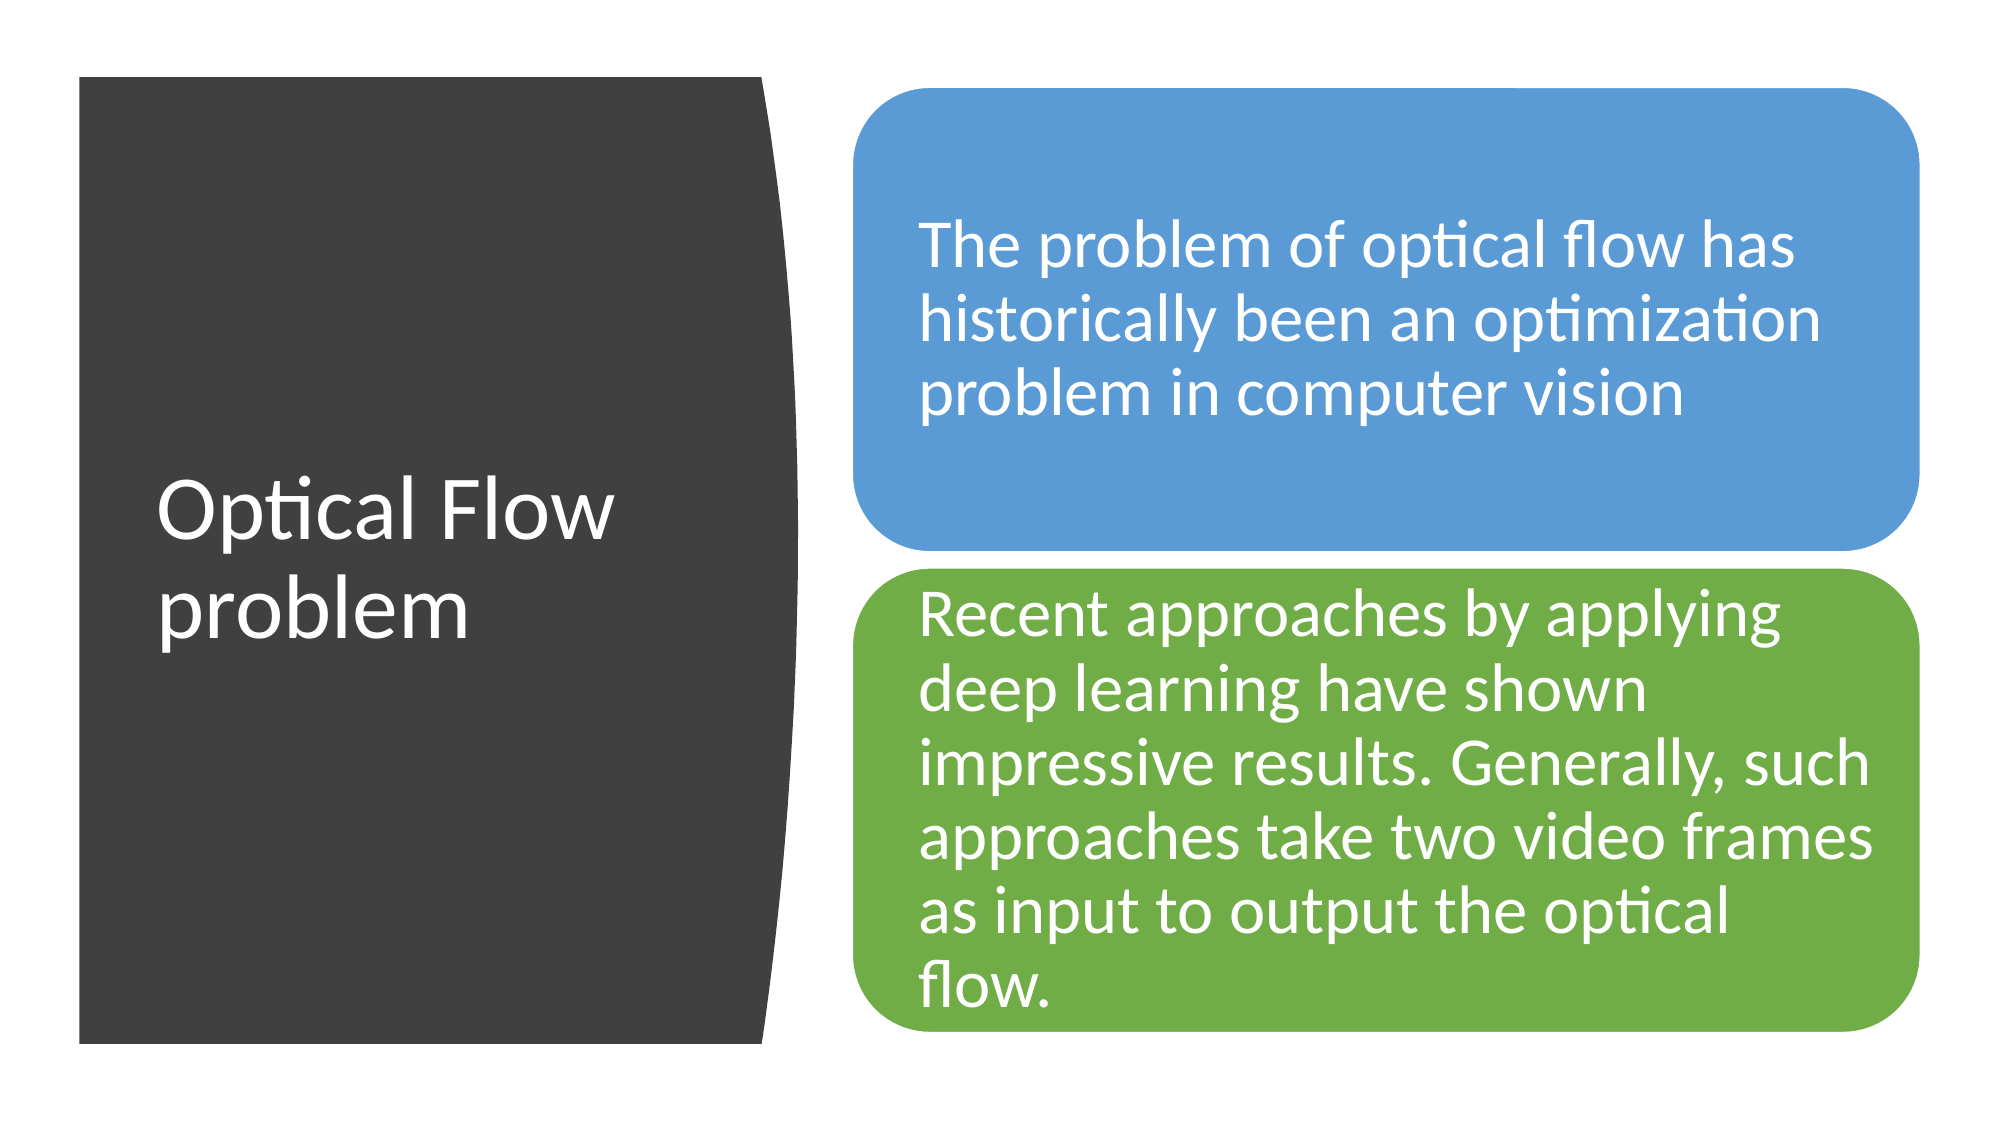

The problem of optical flow has historically been an optimization problem in computer vision
Recent approaches by applying deep learning have shown impressive results. Generally, such approaches take two video frames as input to output the optical flow.

# Optical Flow problem